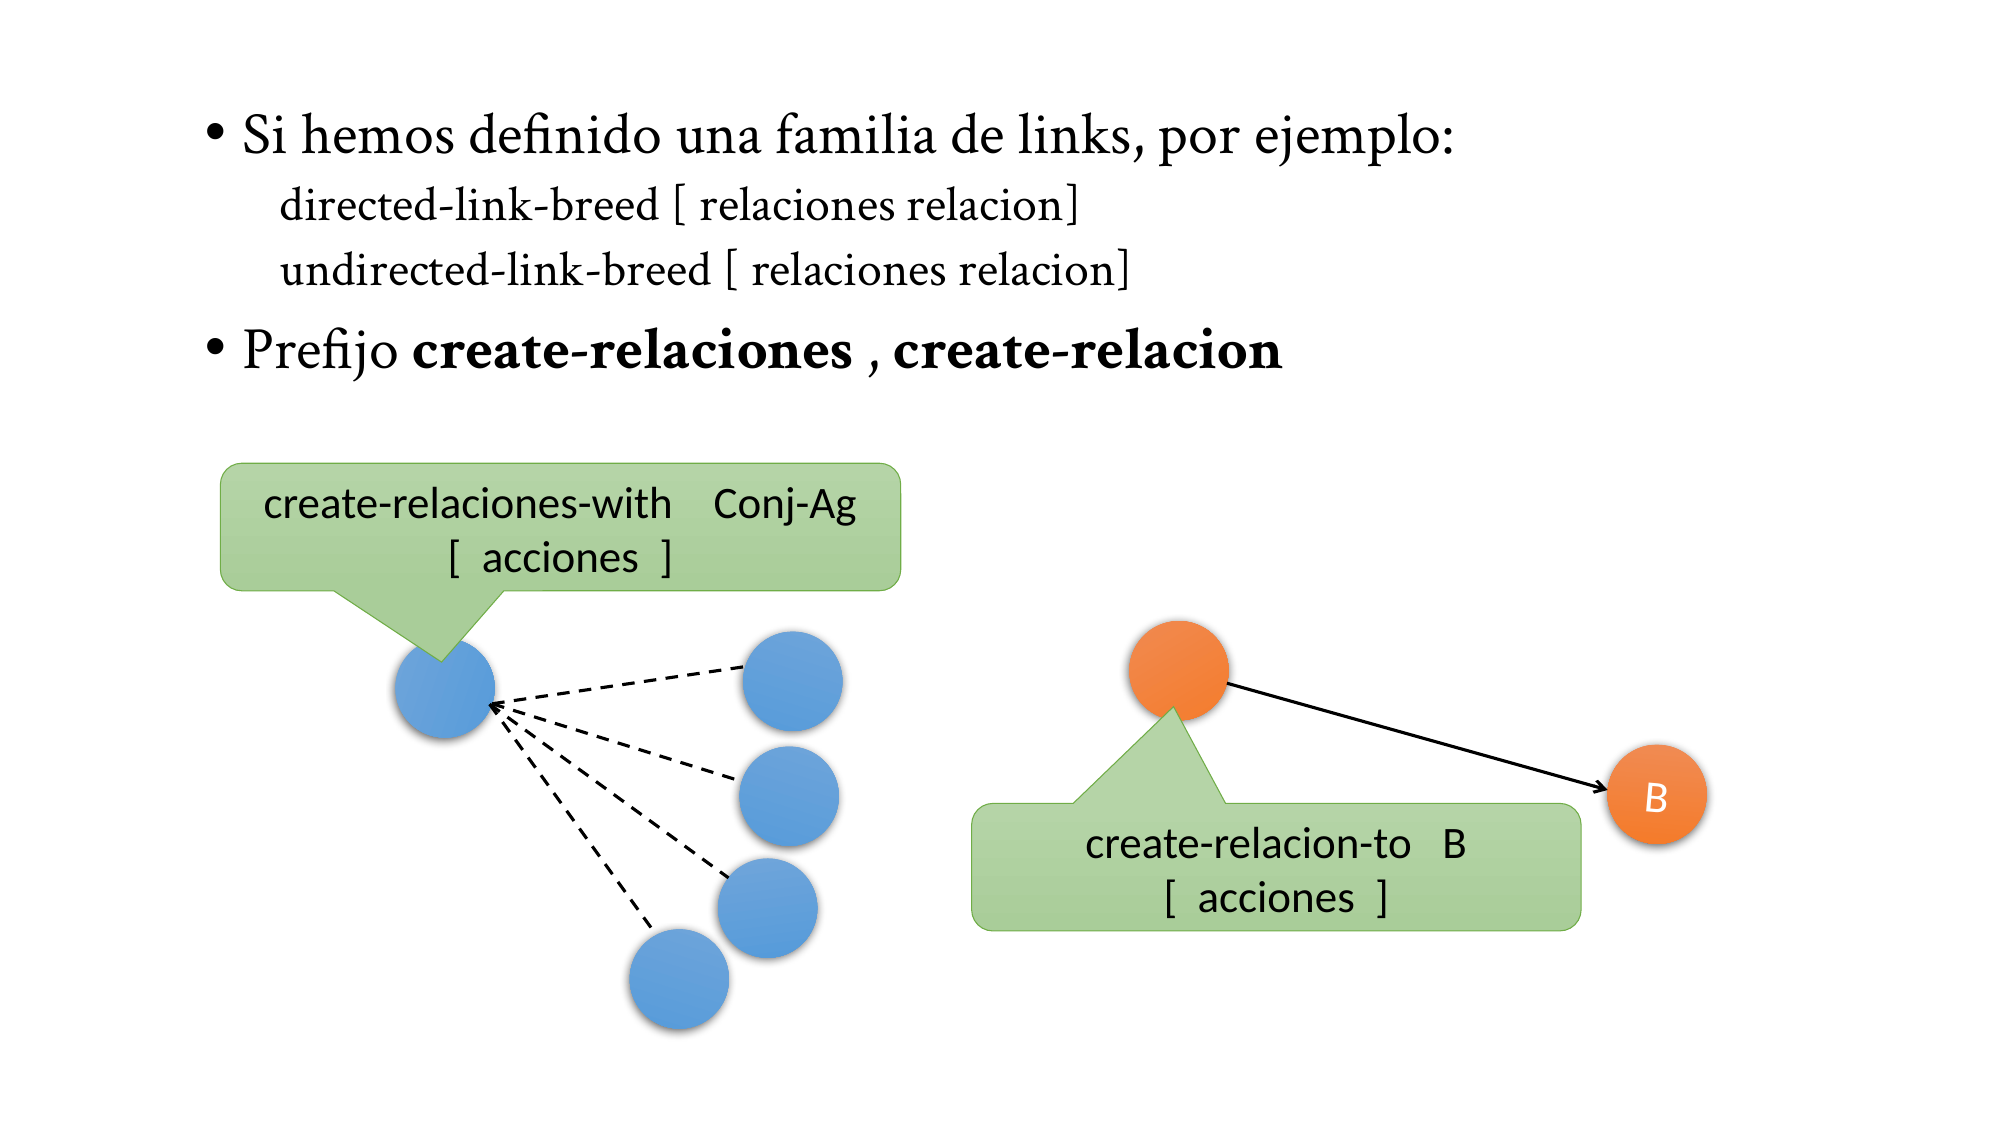

Si hemos definido una familia de links, por ejemplo:
directed-link-breed [ relaciones relacion]
undirected-link-breed [ relaciones relacion]
Prefijo create-relaciones , create-relacion
create-relaciones-with    Conj-Ag
[  acciones  ]

B

create-relacion-to   B
[  acciones  ]